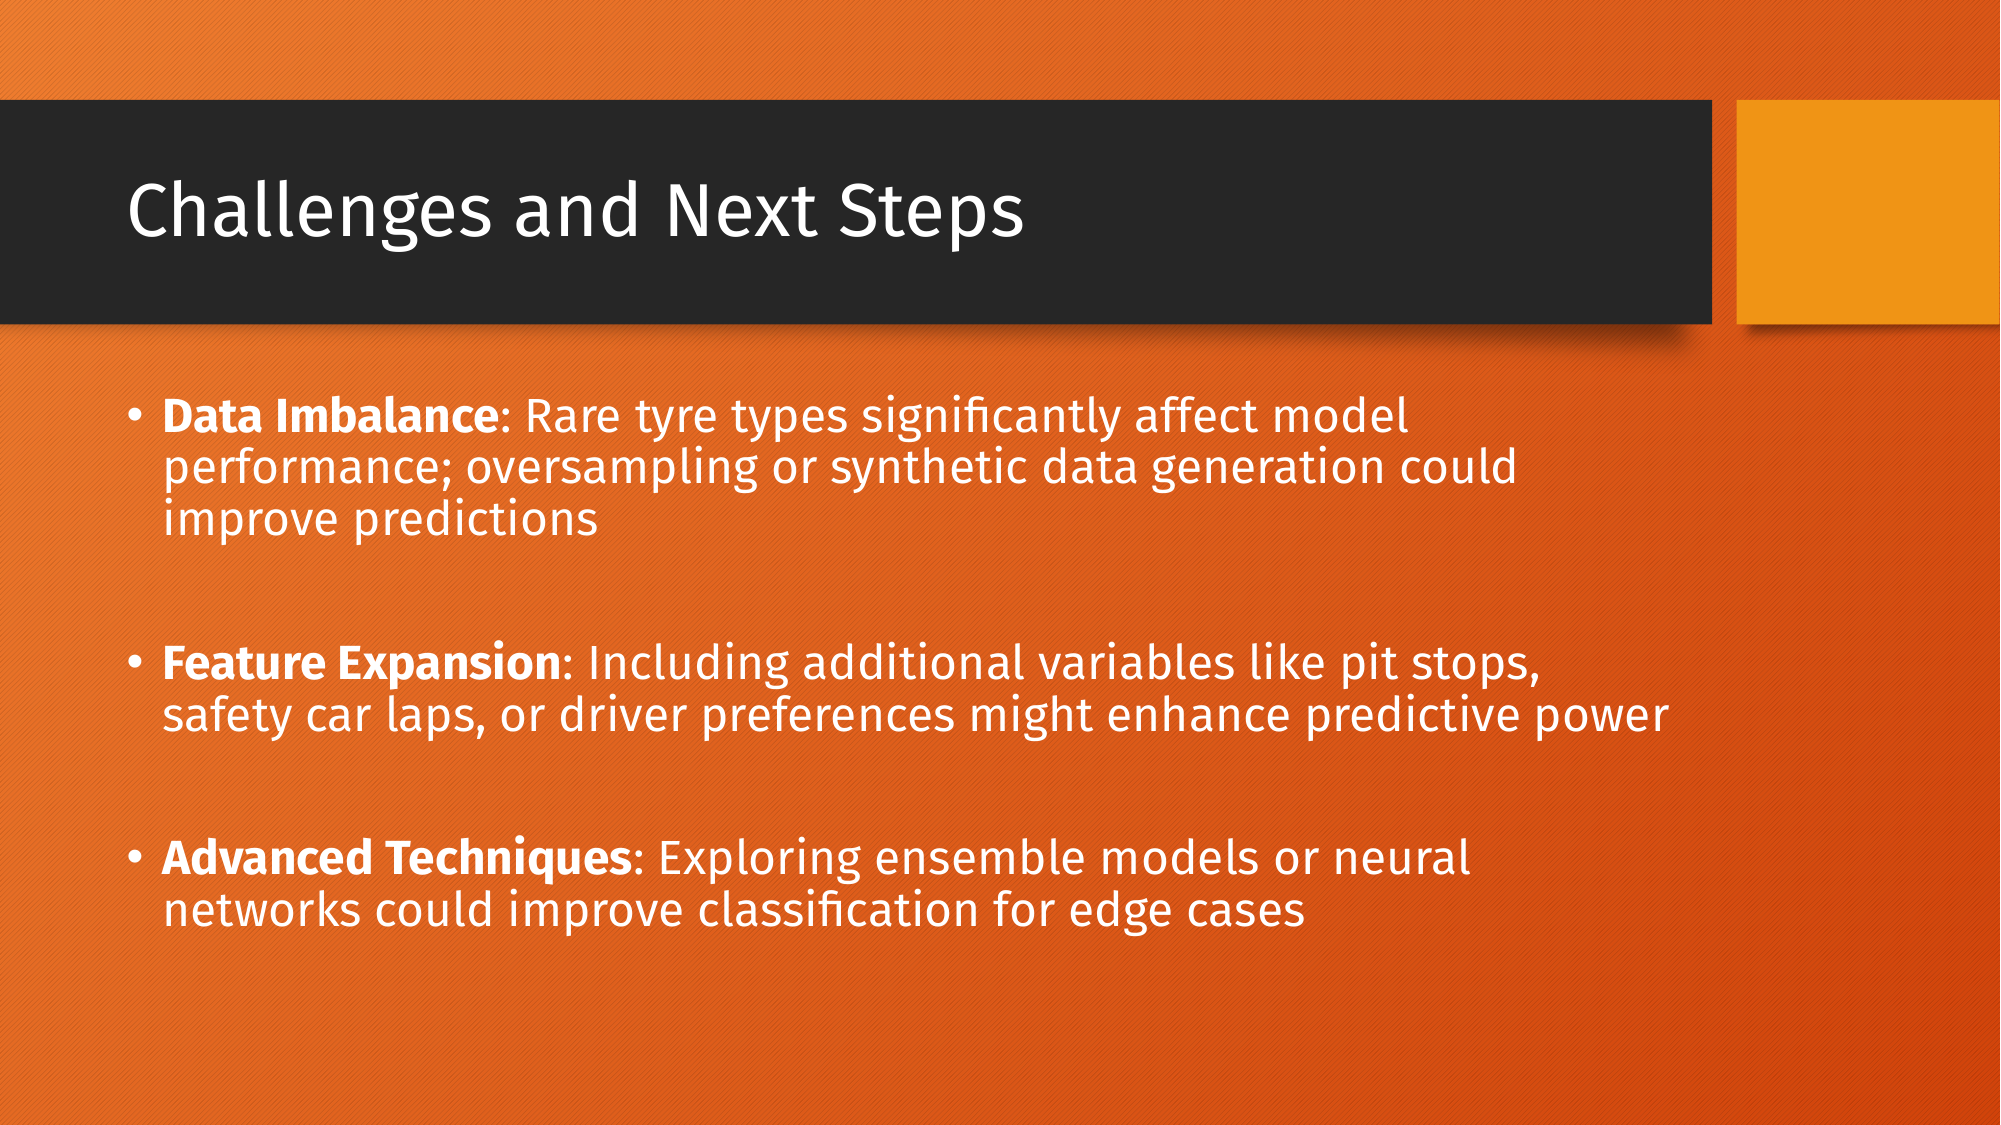

# Challenges and Next Steps
Data Imbalance: Rare tyre types significantly affect model performance; oversampling or synthetic data generation could improve predictions

Feature Expansion: Including additional variables like pit stops, safety car laps, or driver preferences might enhance predictive power

Advanced Techniques: Exploring ensemble models or neural networks could improve classification for edge cases